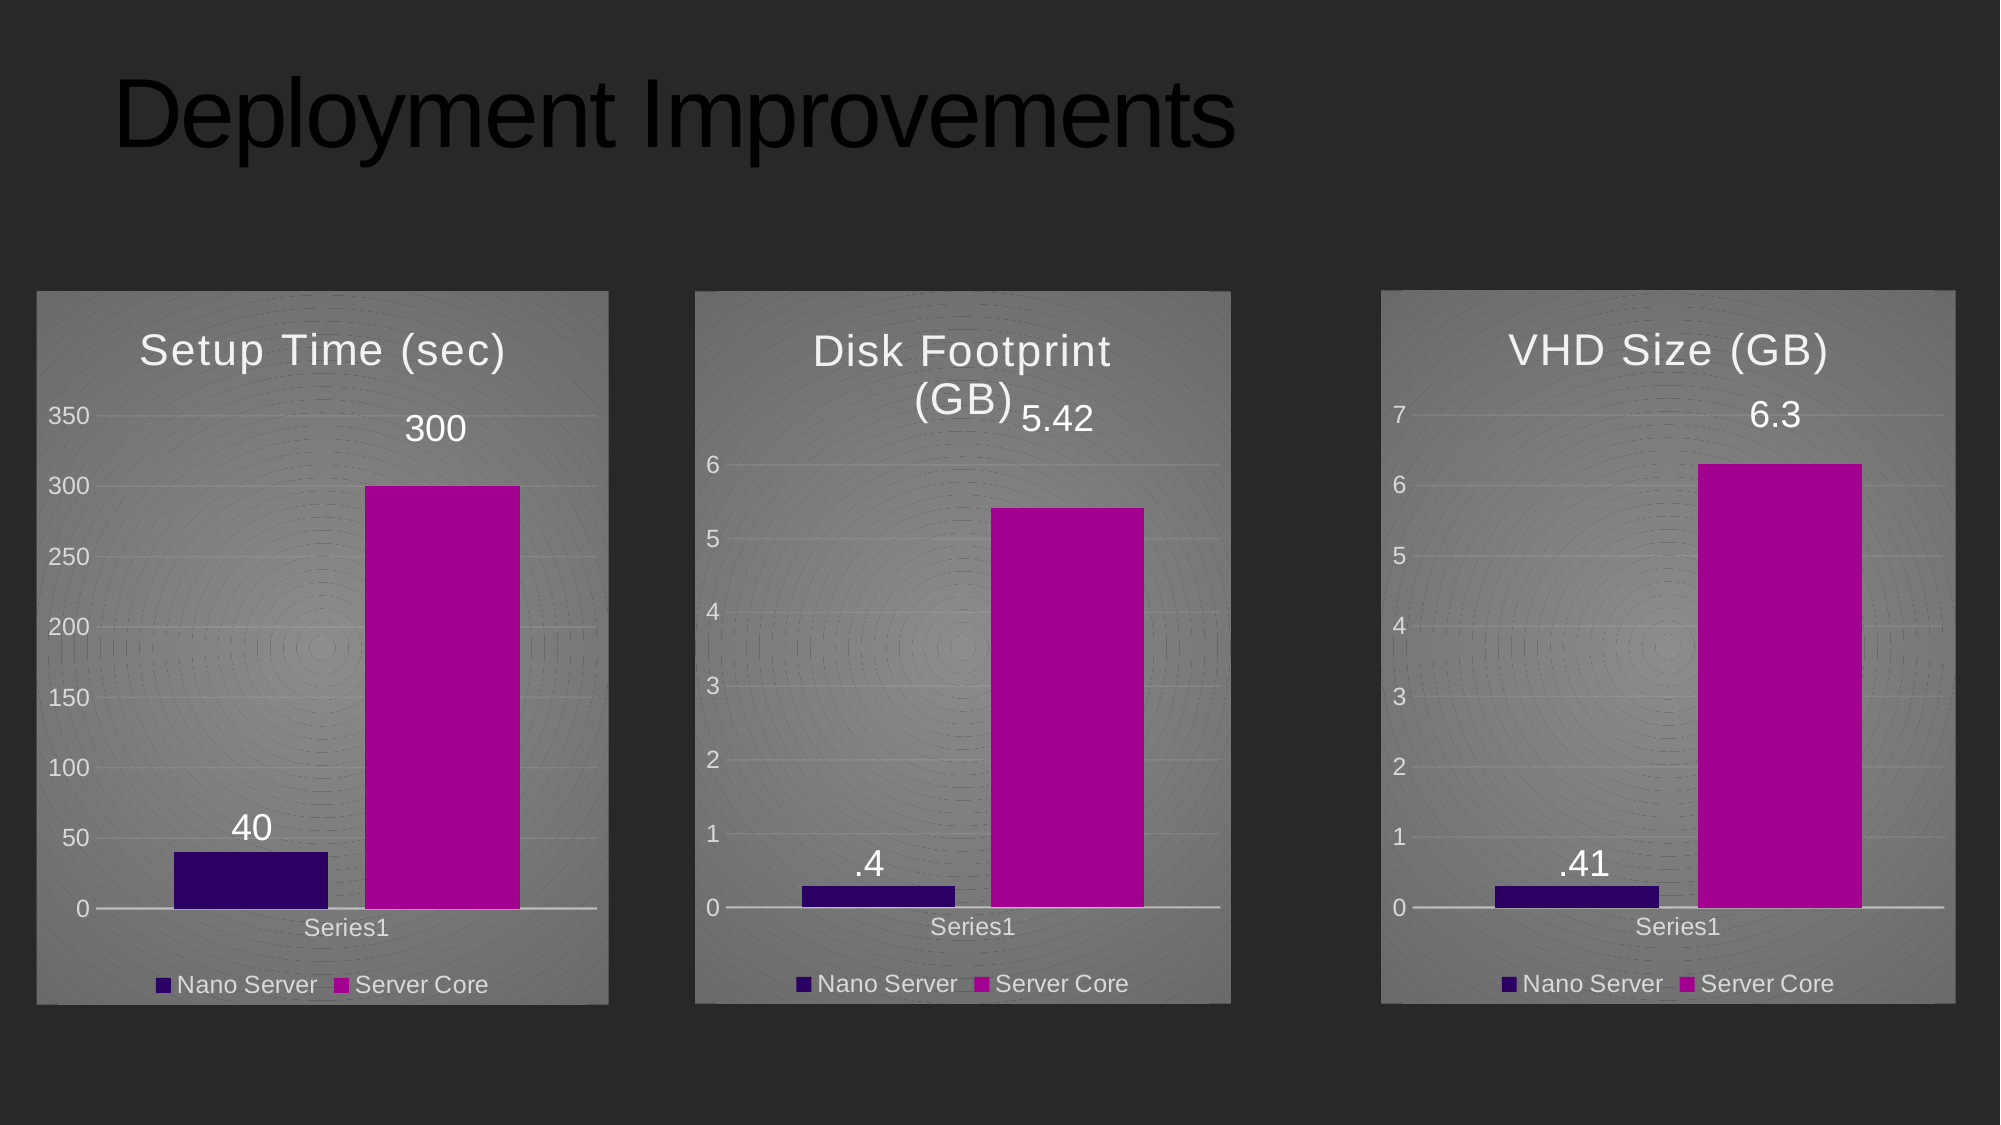

Deployment Improvements

### Chart: VHD Size (GB)

| Category | Nano Server | Server Core |
|---|---|---|
|  | 0.31 | 6.3 |

### Chart: Setup Time (sec)

| Category | Nano Server | Server Core |
|---|---|---|
|  | 40.0 | 300.0 |

### Chart: Disk Footprint (GB)

| Category | Nano Server | Server Core |
|---|---|---|
|  | 0.292 | 5.42 |
6.3
5.42
300
40
.41
.4